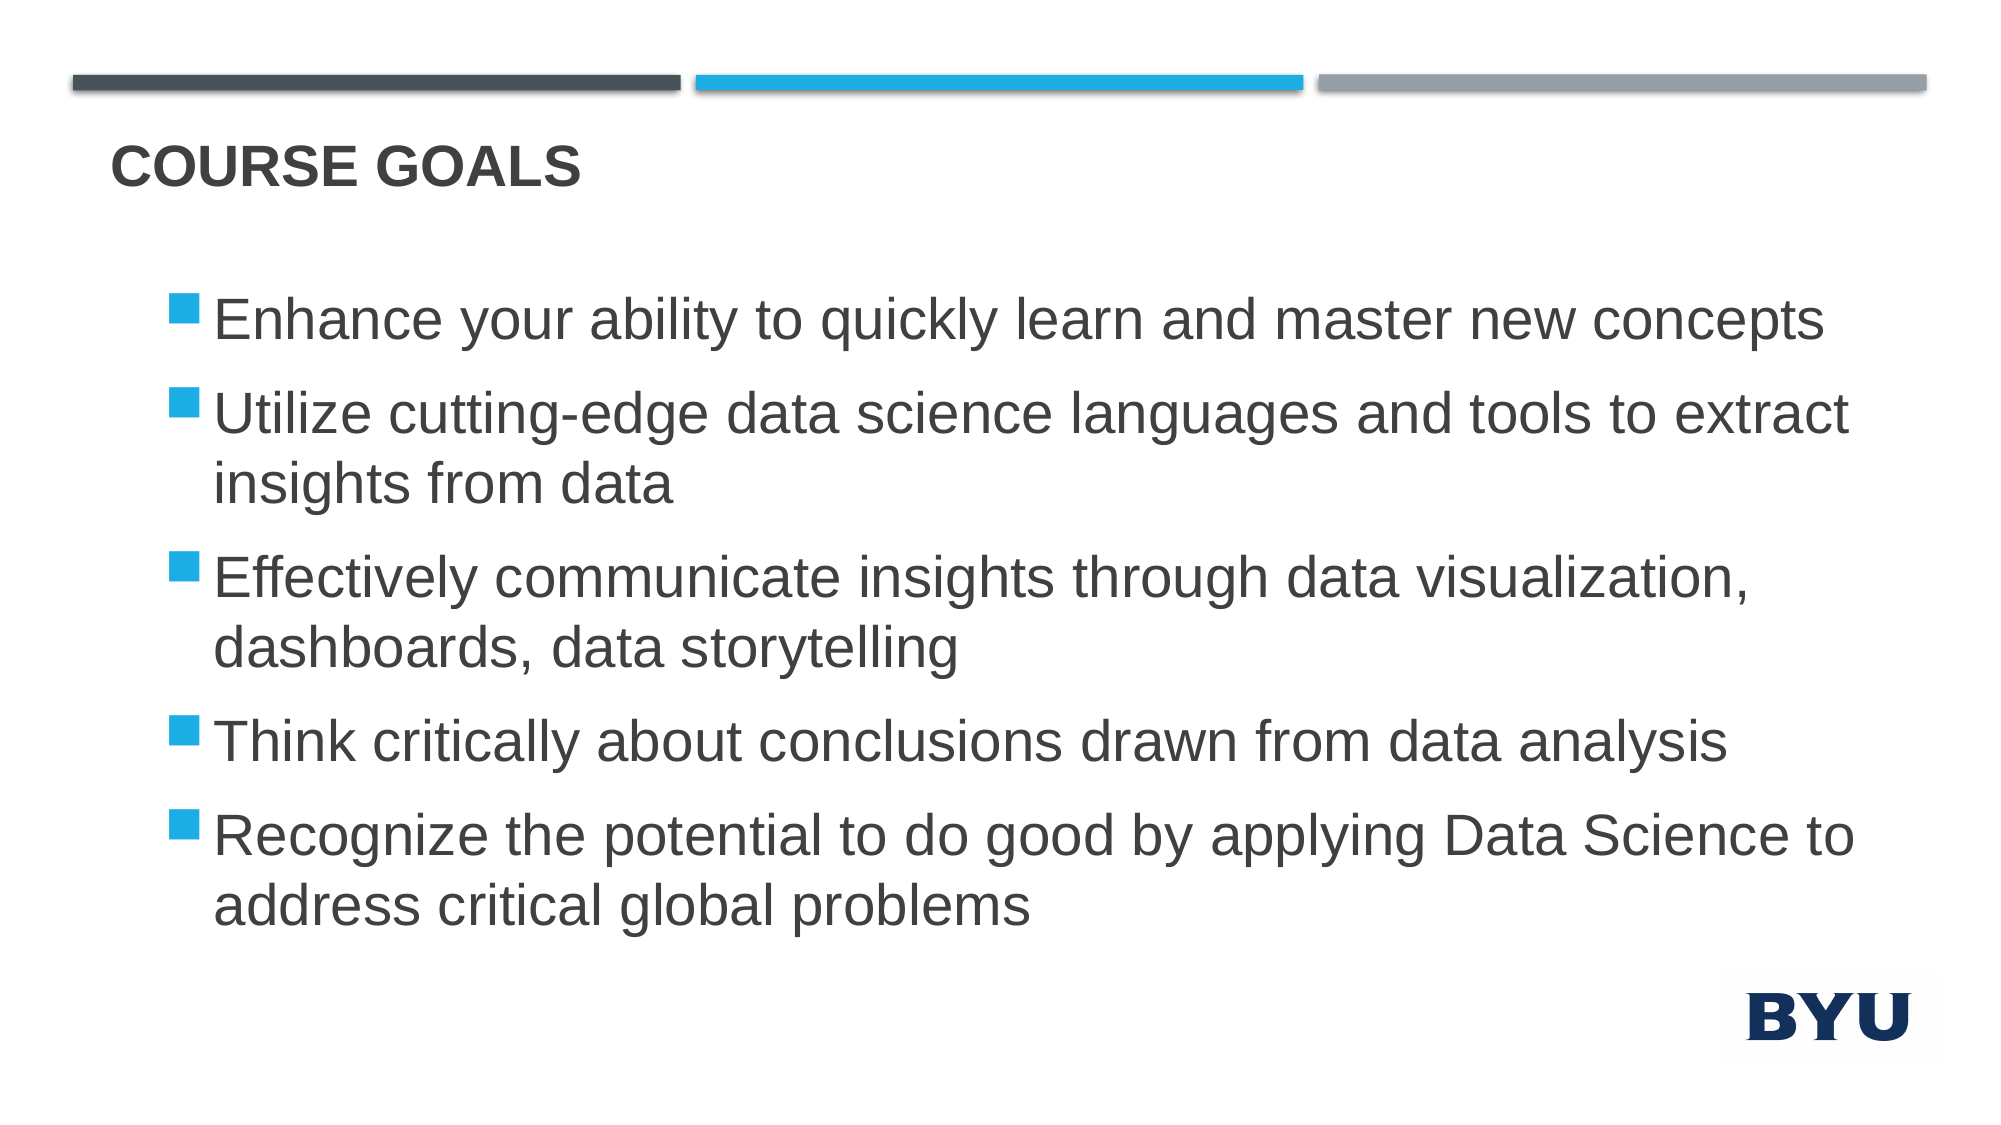

# Course Goals
Enhance your ability to quickly learn and master new concepts
Utilize cutting-edge data science languages and tools to extract insights from data
Effectively communicate insights through data visualization, dashboards, data storytelling
Think critically about conclusions drawn from data analysis
Recognize the potential to do good by applying Data Science to address critical global problems